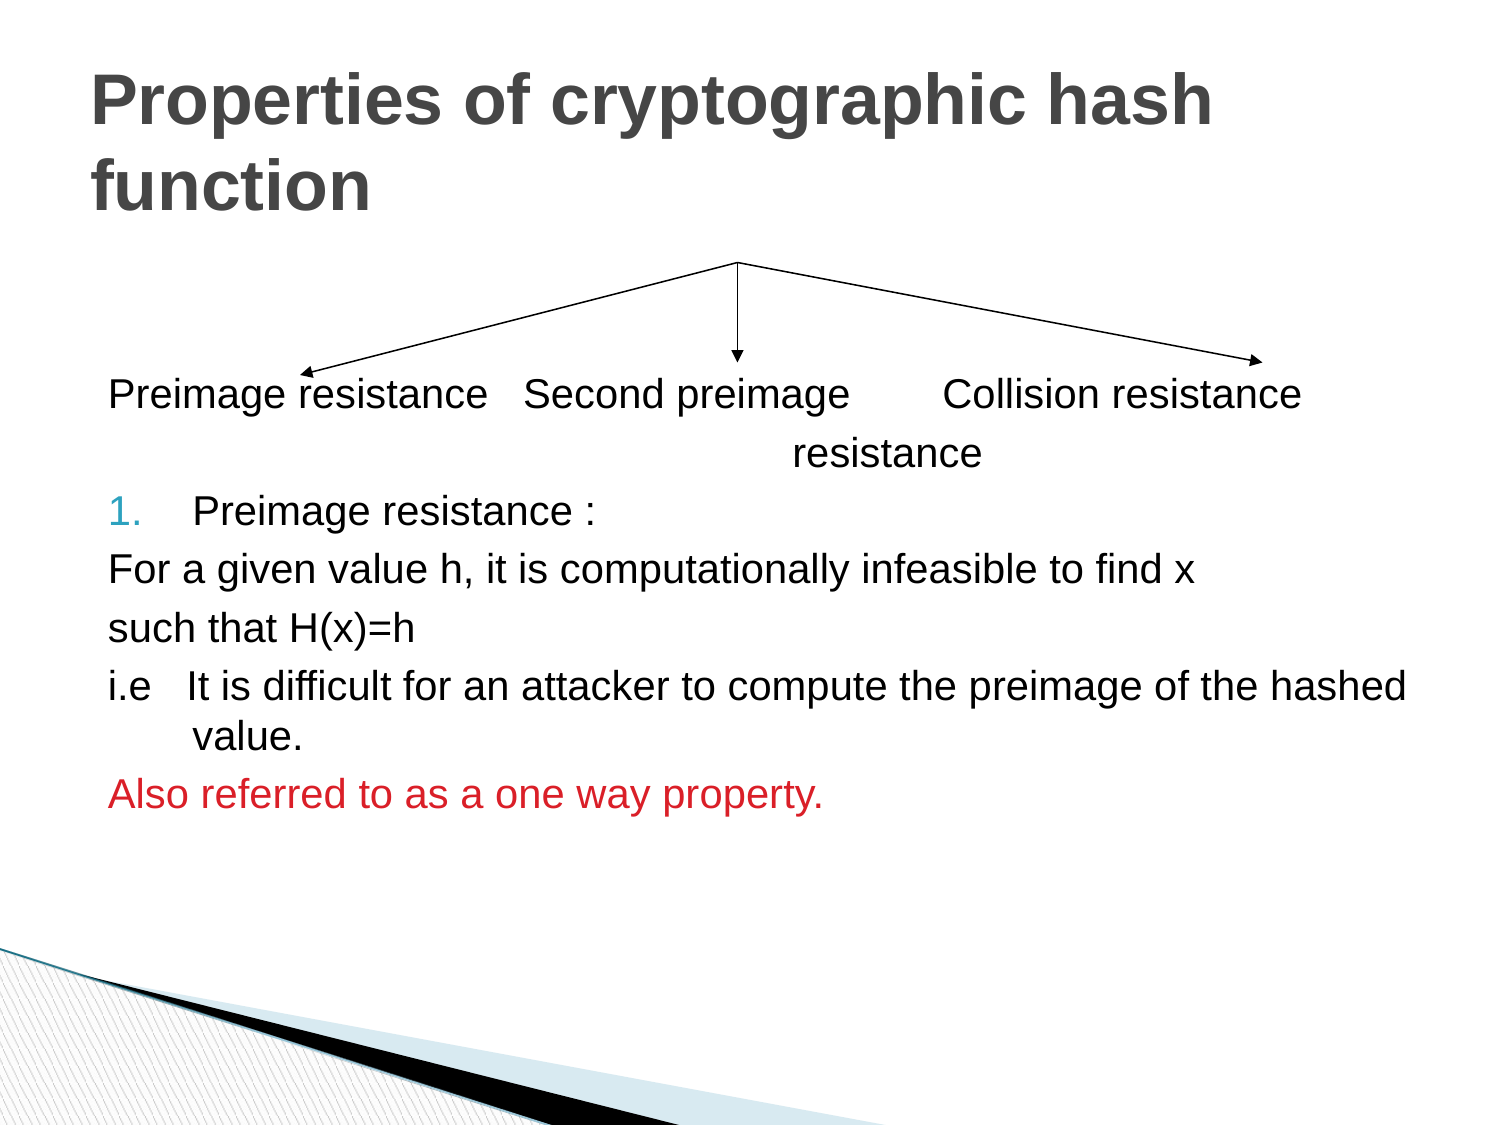

Properties of cryptographic hash function

Preimage resistance   Second preimage	Collision resistance
					resistance
Preimage resistance :
For a given value h, it is computationally infeasible to find x
such that H(x)=h
i.e   It is difficult for an attacker to compute the preimage of the hashed value.
Also referred to as a one way property.